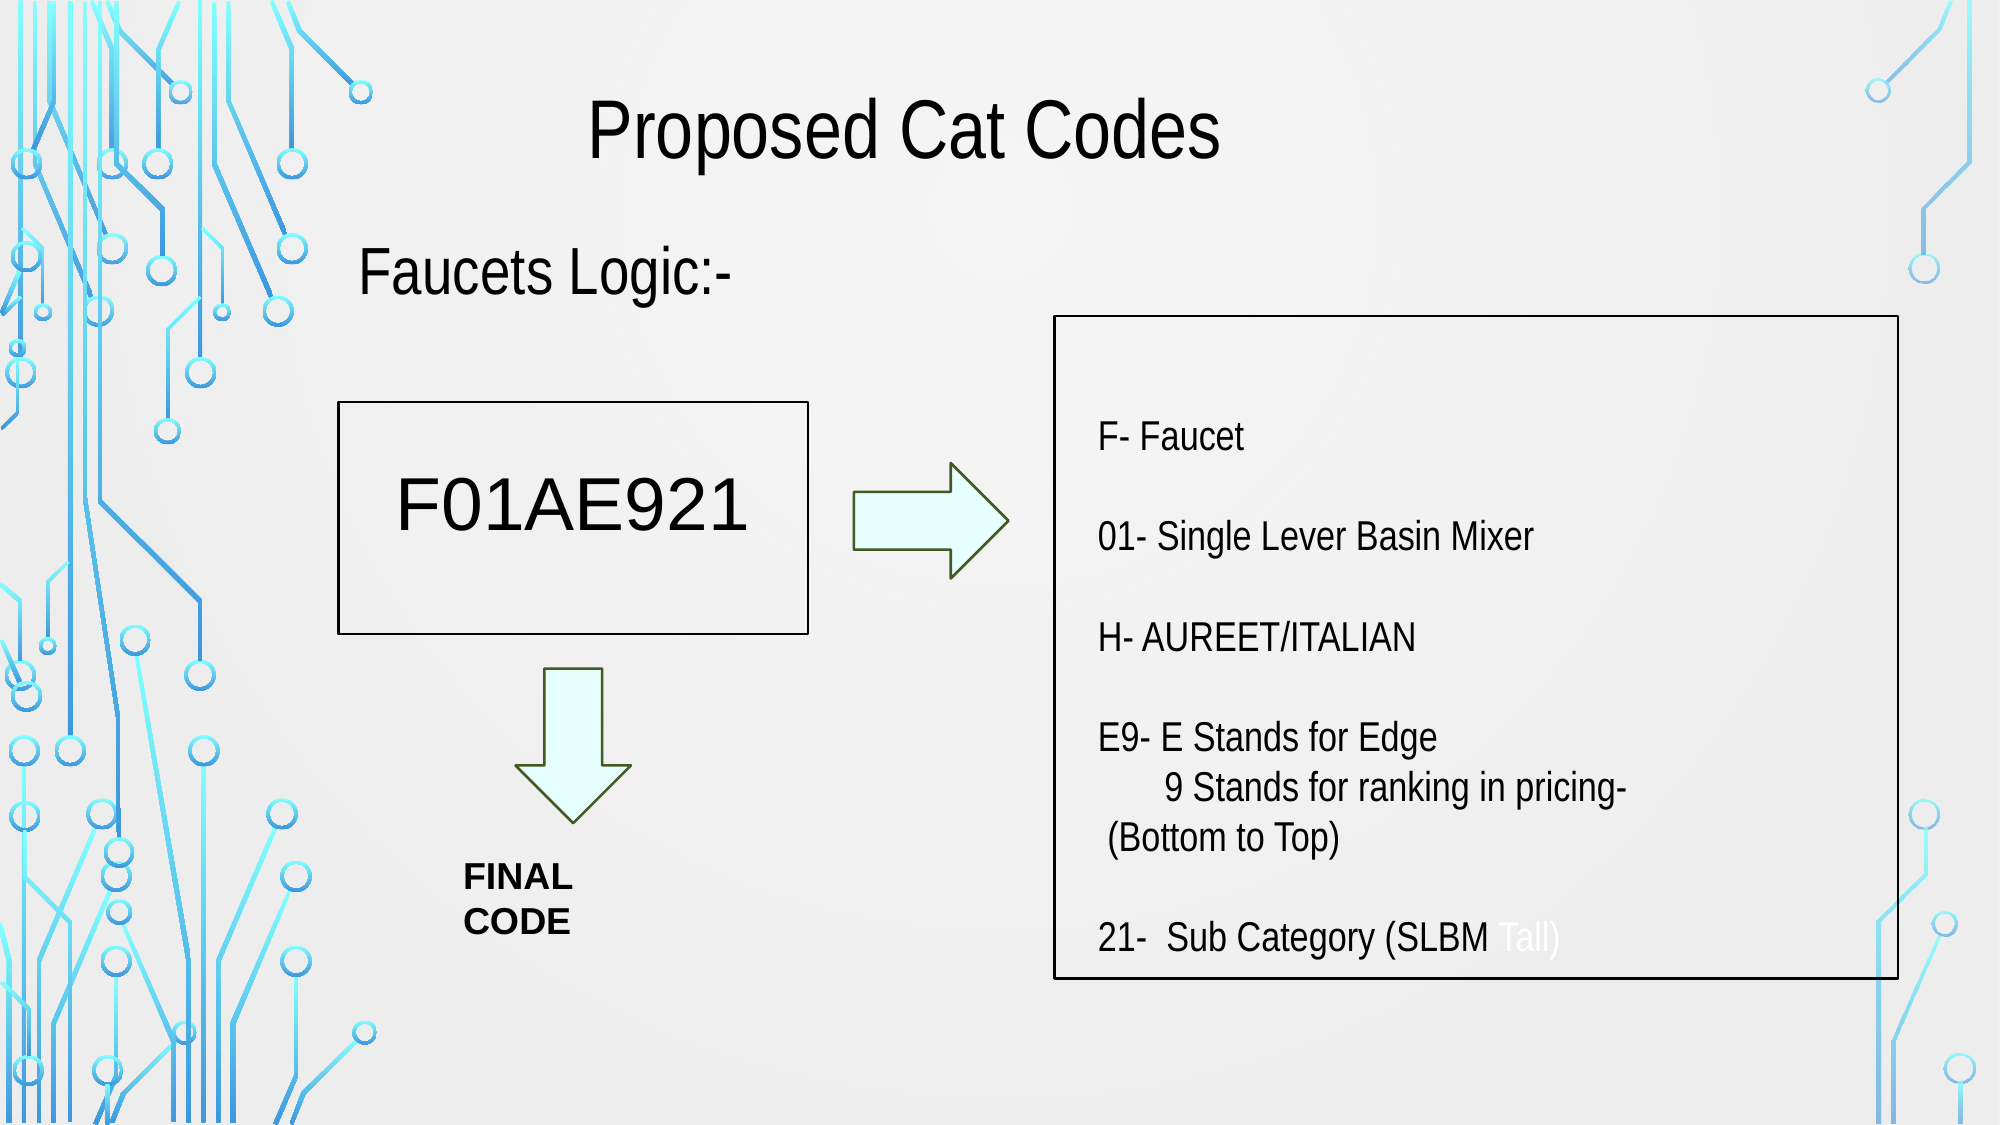

Proposed Cat Codes
Faucets Logic:-

F- Faucet

01- Single Lever Basin Mixer

H- AUREET/ITALIAN

E9- E Stands for Edge
       9 Stands for ranking in pricing-
 (Bottom to Top)

21-  Sub Category (SLBM Tall)

F01AE921

FINAL CODE